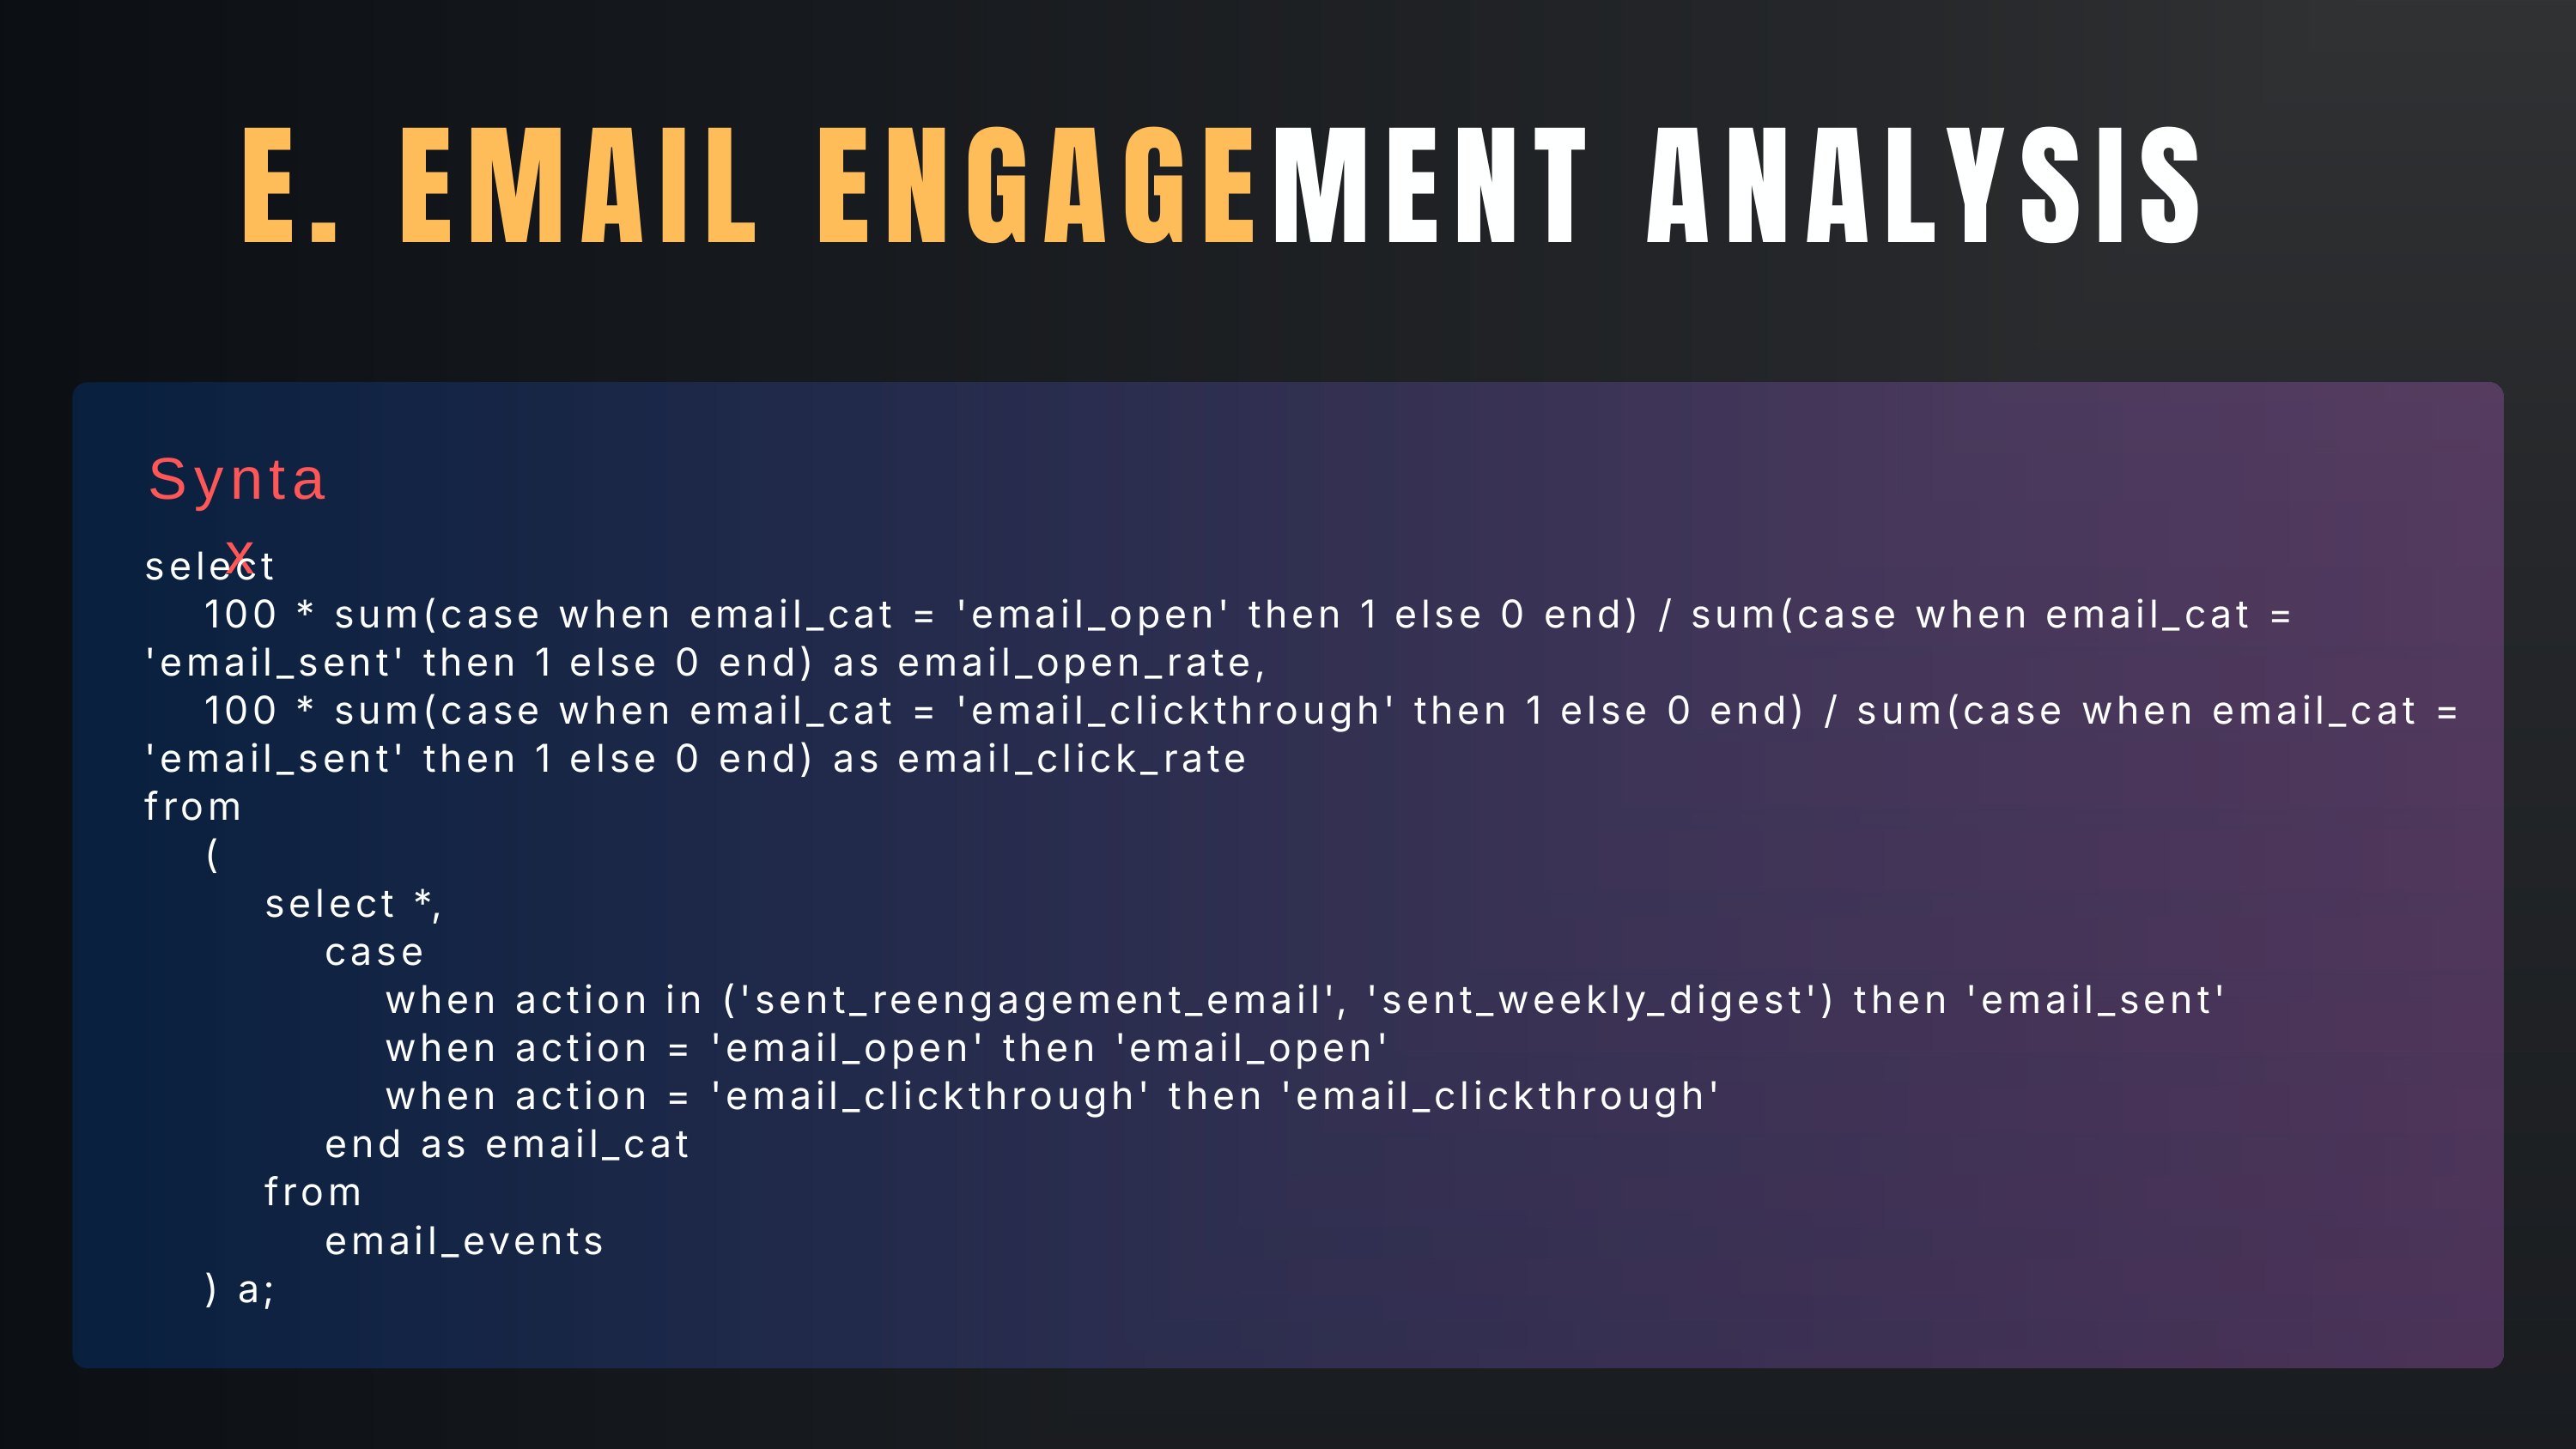

E. EMAIL ENGAGEMENT ANALYSIS

Syntax
select
    100 * sum(case when email_cat = 'email_open' then 1 else 0 end) / sum(case when email_cat = 'email_sent' then 1 else 0 end) as email_open_rate,
    100 * sum(case when email_cat = 'email_clickthrough' then 1 else 0 end) / sum(case when email_cat = 'email_sent' then 1 else 0 end) as email_click_rate
from
    (
        select *,
            case
                when action in ('sent_reengagement_email', 'sent_weekly_digest') then 'email_sent'
                when action = 'email_open' then 'email_open'
                when action = 'email_clickthrough' then 'email_clickthrough'
            end as email_cat
        from
            email_events
    ) a;